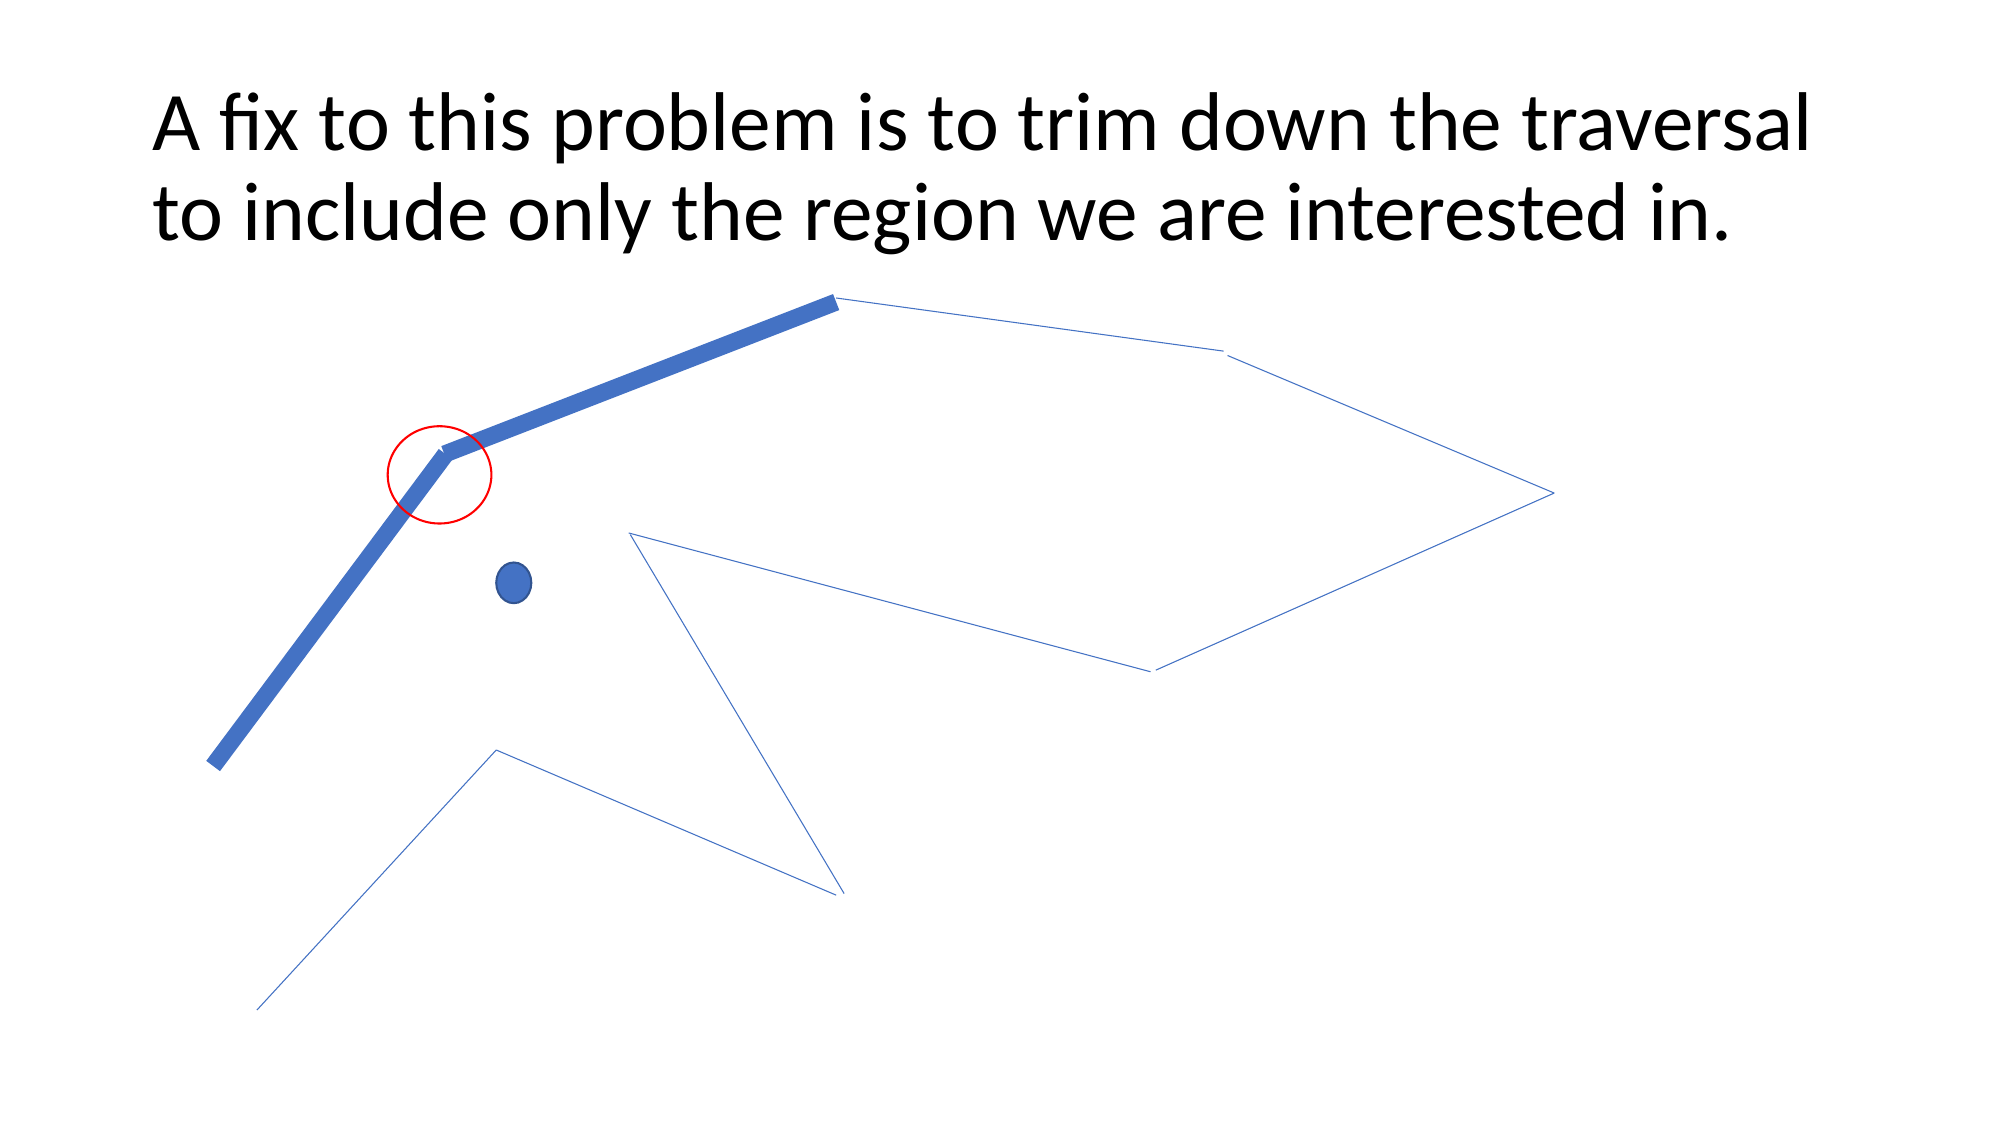

# A fix to this problem is to trim down the traversal to include only the region we are interested in.